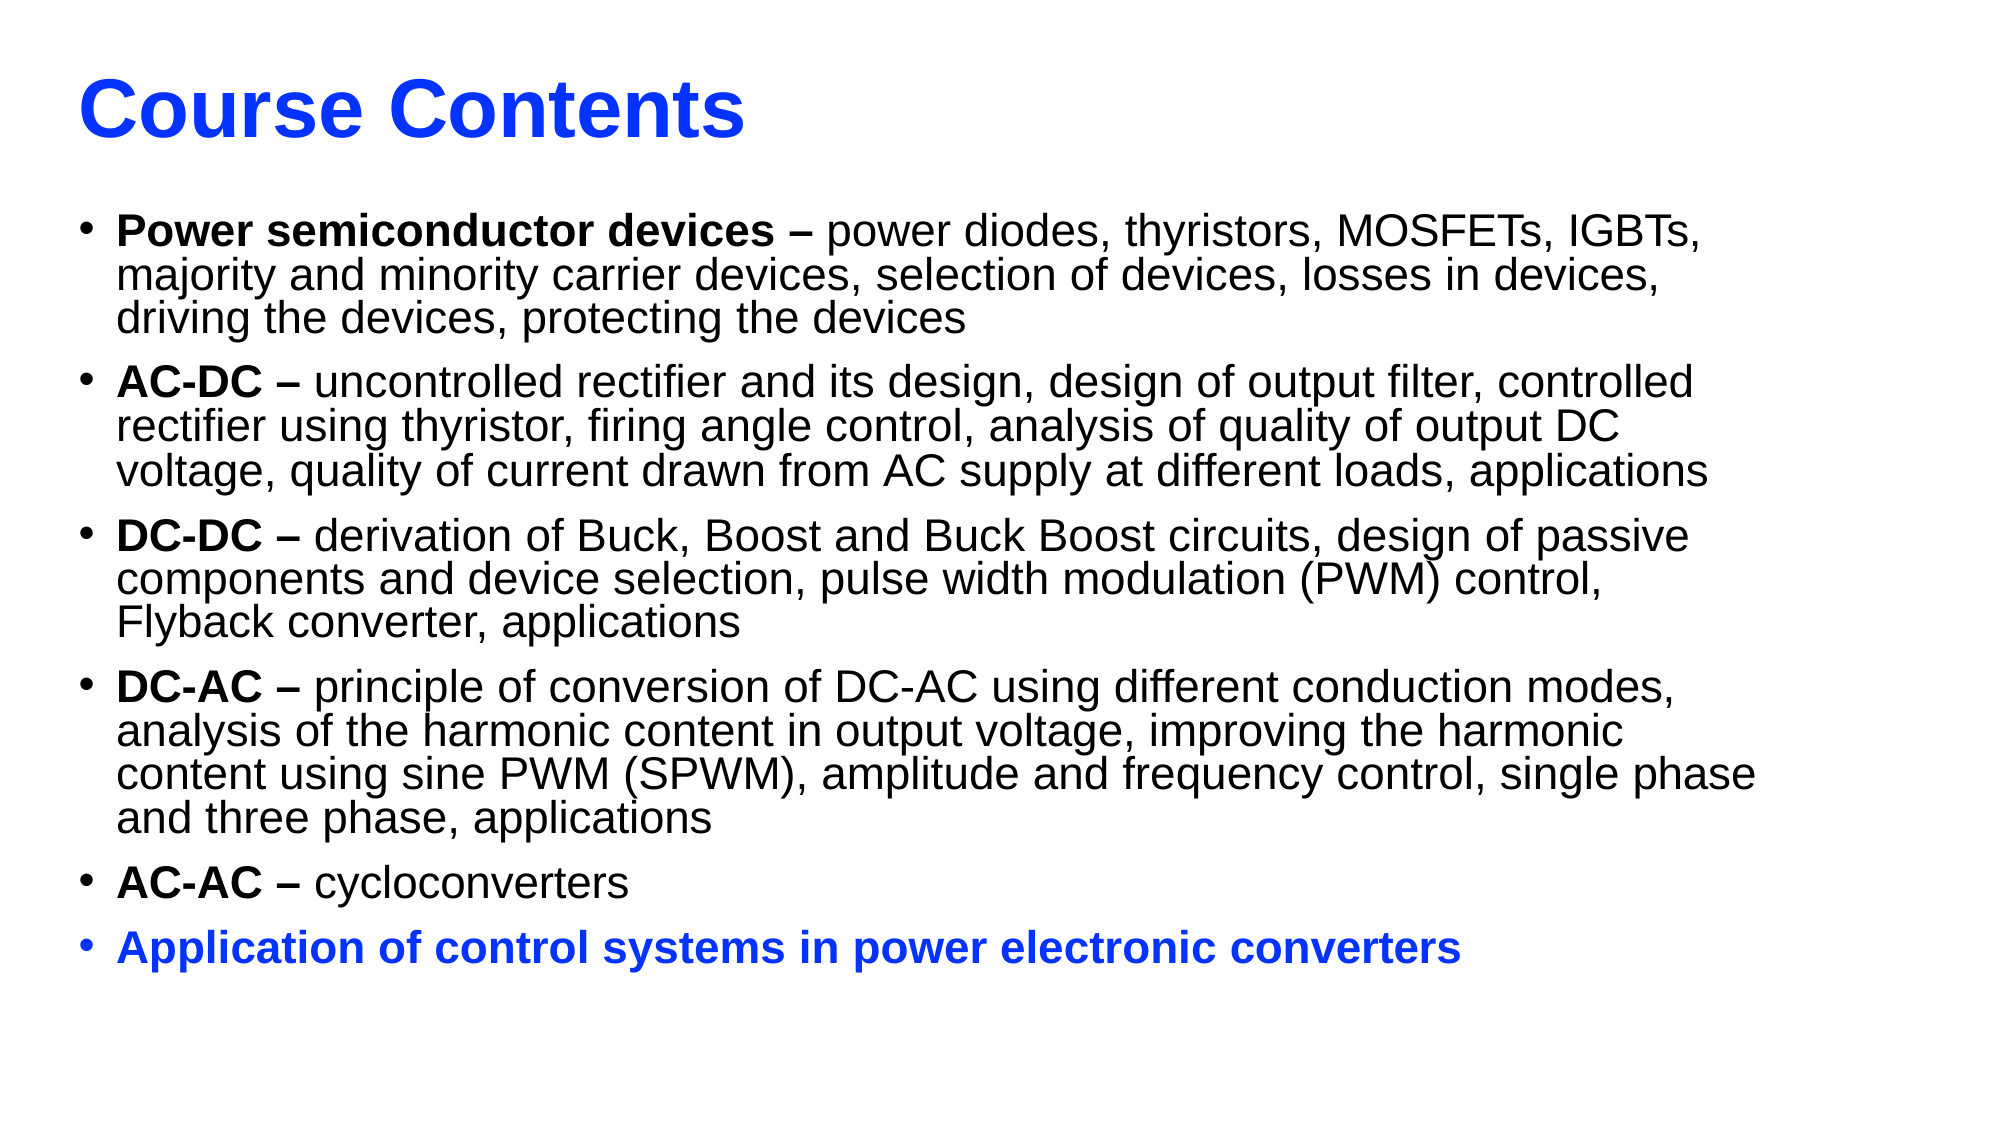

# Course Contents
Power semiconductor devices – power diodes, thyristors, MOSFETs, IGBTs, majority and minority carrier devices, selection of devices, losses in devices, driving the devices, protecting the devices
AC-DC – uncontrolled rectifier and its design, design of output filter, controlled rectifier using thyristor, firing angle control, analysis of quality of output DC voltage, quality of current drawn from AC supply at different loads, applications
DC-DC – derivation of Buck, Boost and Buck Boost circuits, design of passive components and device selection, pulse width modulation (PWM) control, Flyback converter, applications
DC-AC – principle of conversion of DC-AC using different conduction modes, analysis of the harmonic content in output voltage, improving the harmonic content using sine PWM (SPWM), amplitude and frequency control, single phase and three phase, applications
AC-AC – cycloconverters
Application of control systems in power electronic converters